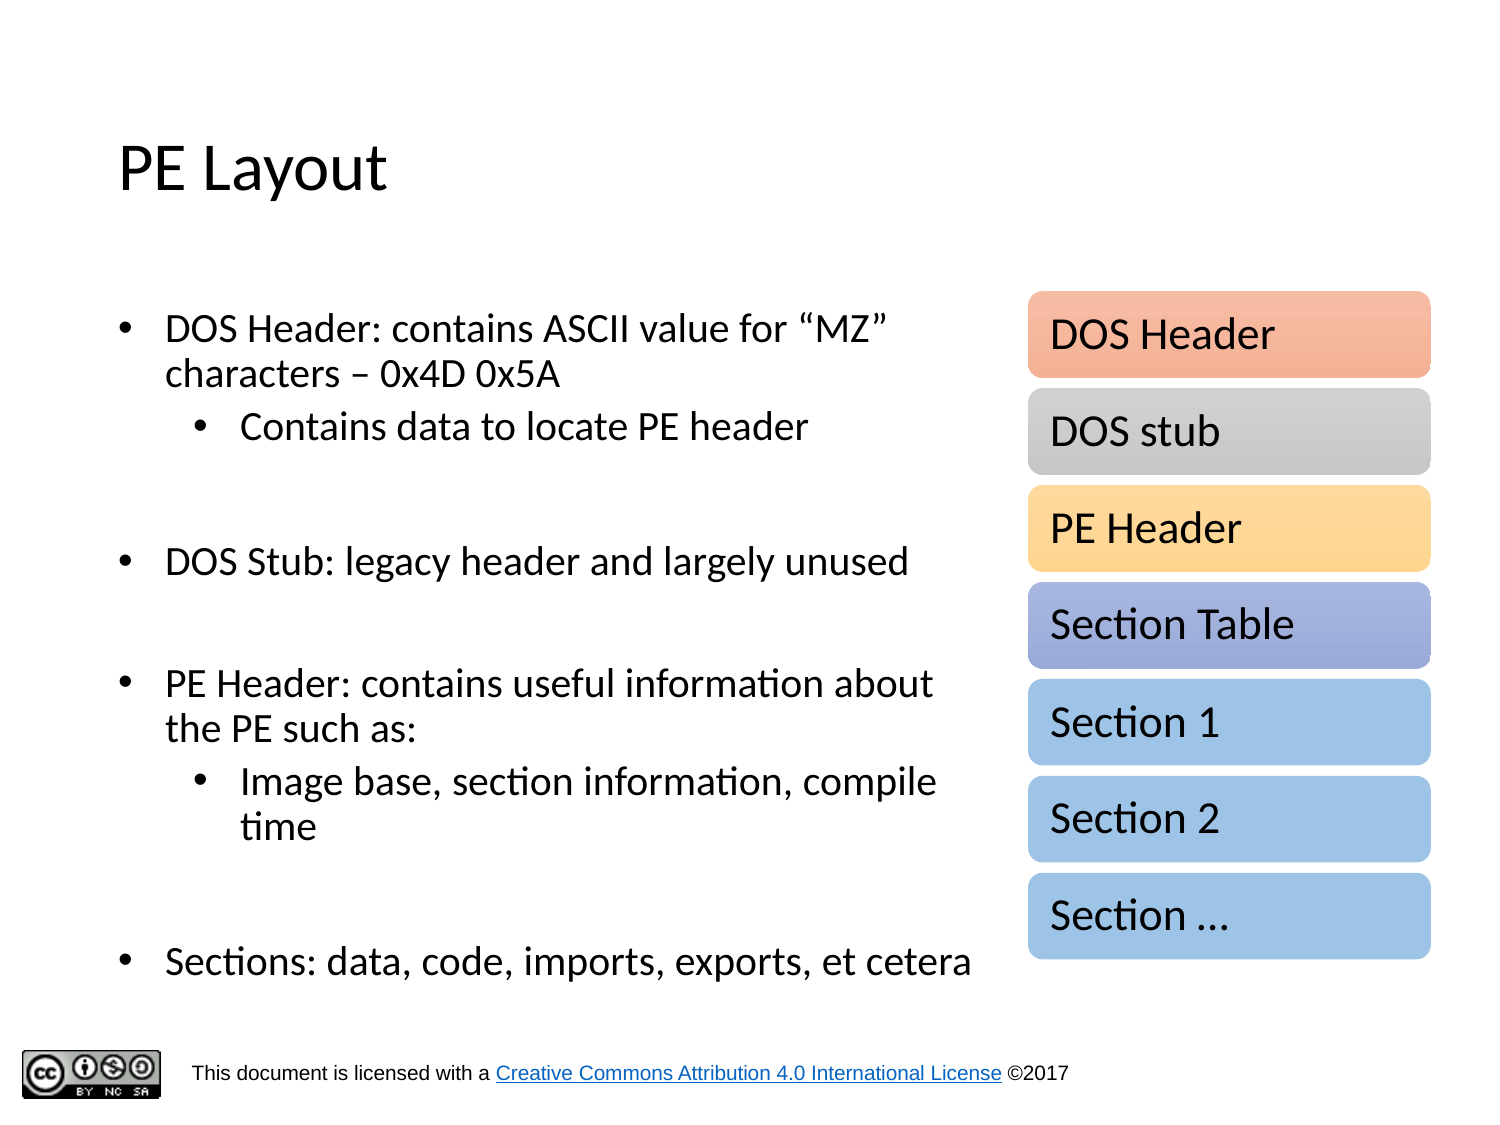

# PE Layout
DOS Header
DOS stub
PE Header
Section Table
Section 1
Section 2
Section …
DOS Header: contains ASCII value for “MZ” characters – 0x4D 0x5A
Contains data to locate PE header

DOS Stub: legacy header and largely unused

PE Header: contains useful information about the PE such as:
Image base, section information, compile time

Sections: data, code, imports, exports, et cetera